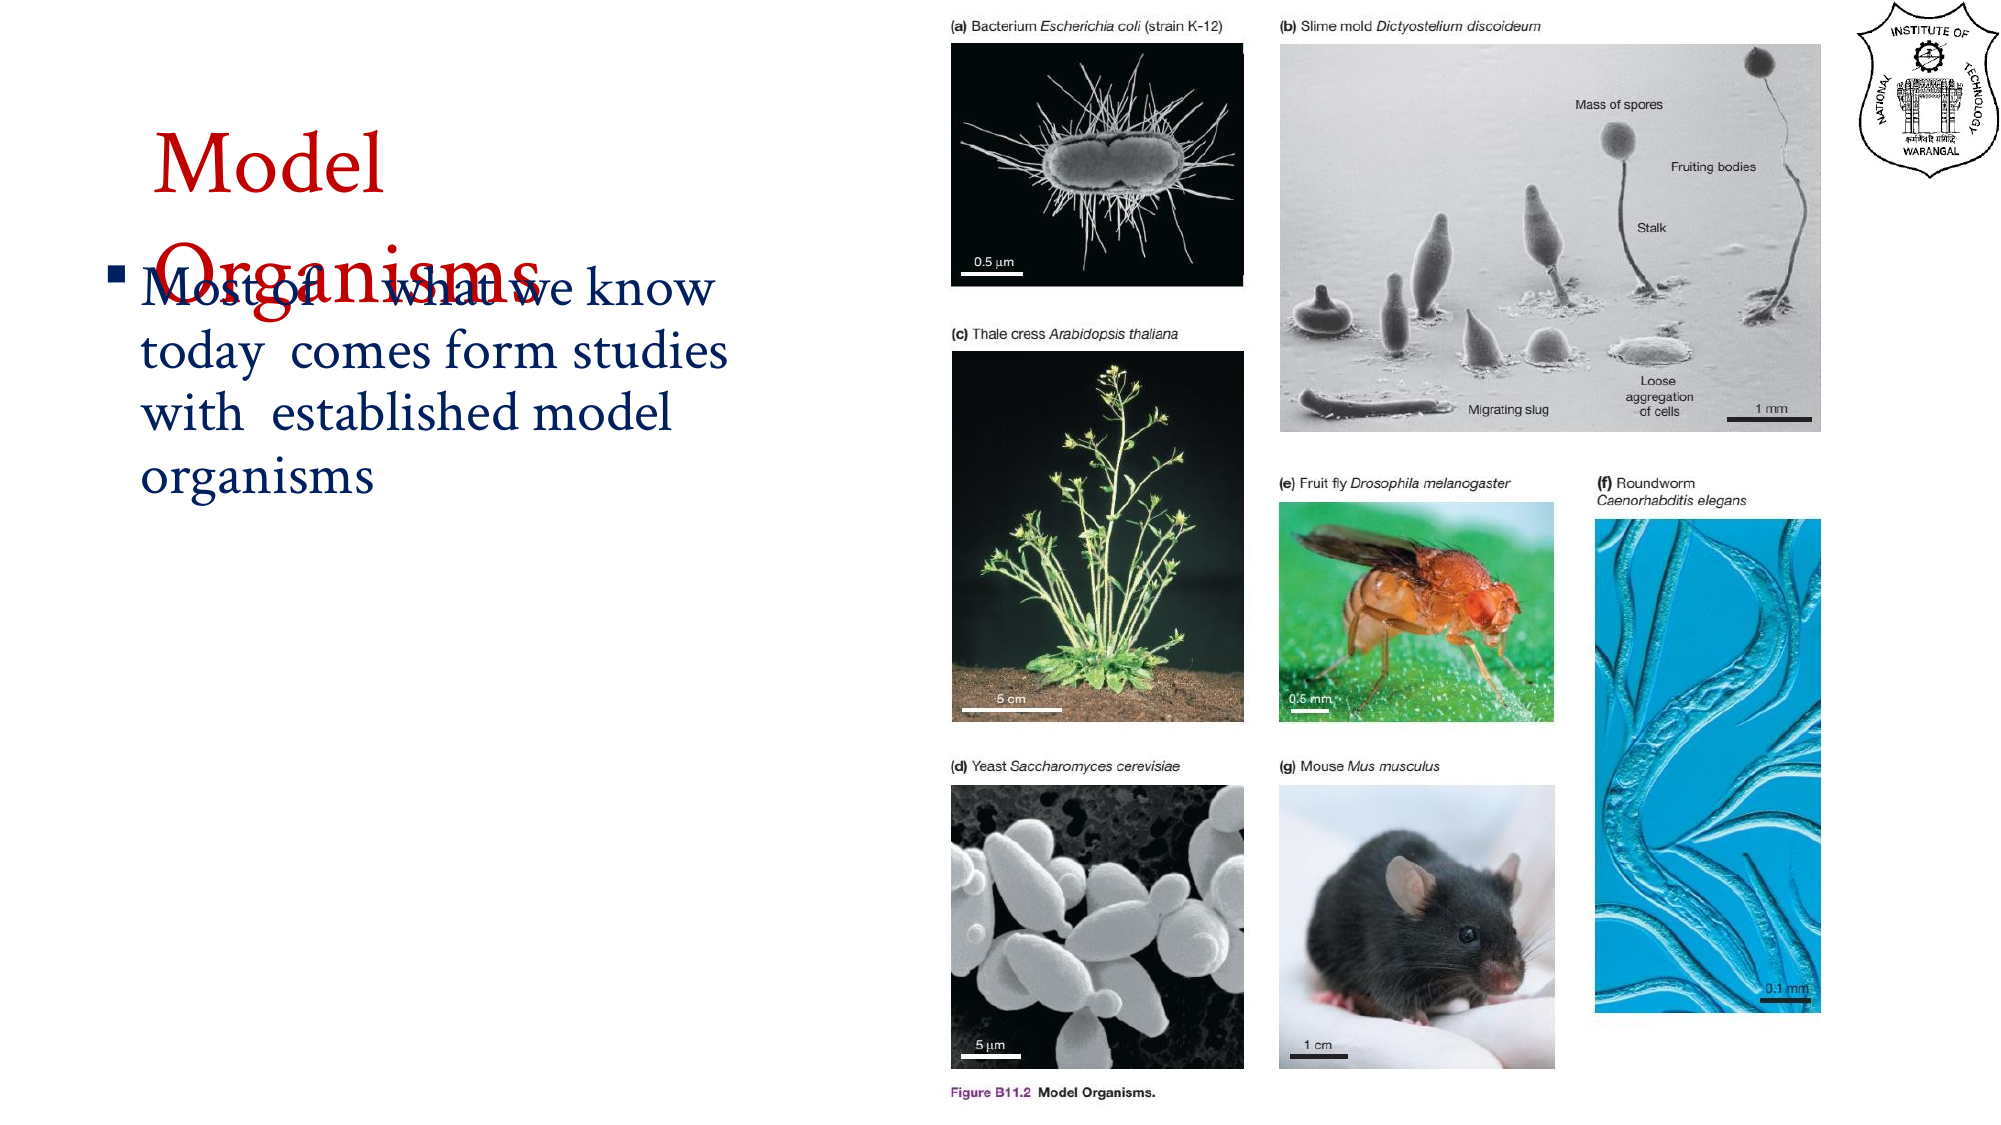

# Model Organisms
Most of	what we know today  comes form studies with  established model organisms